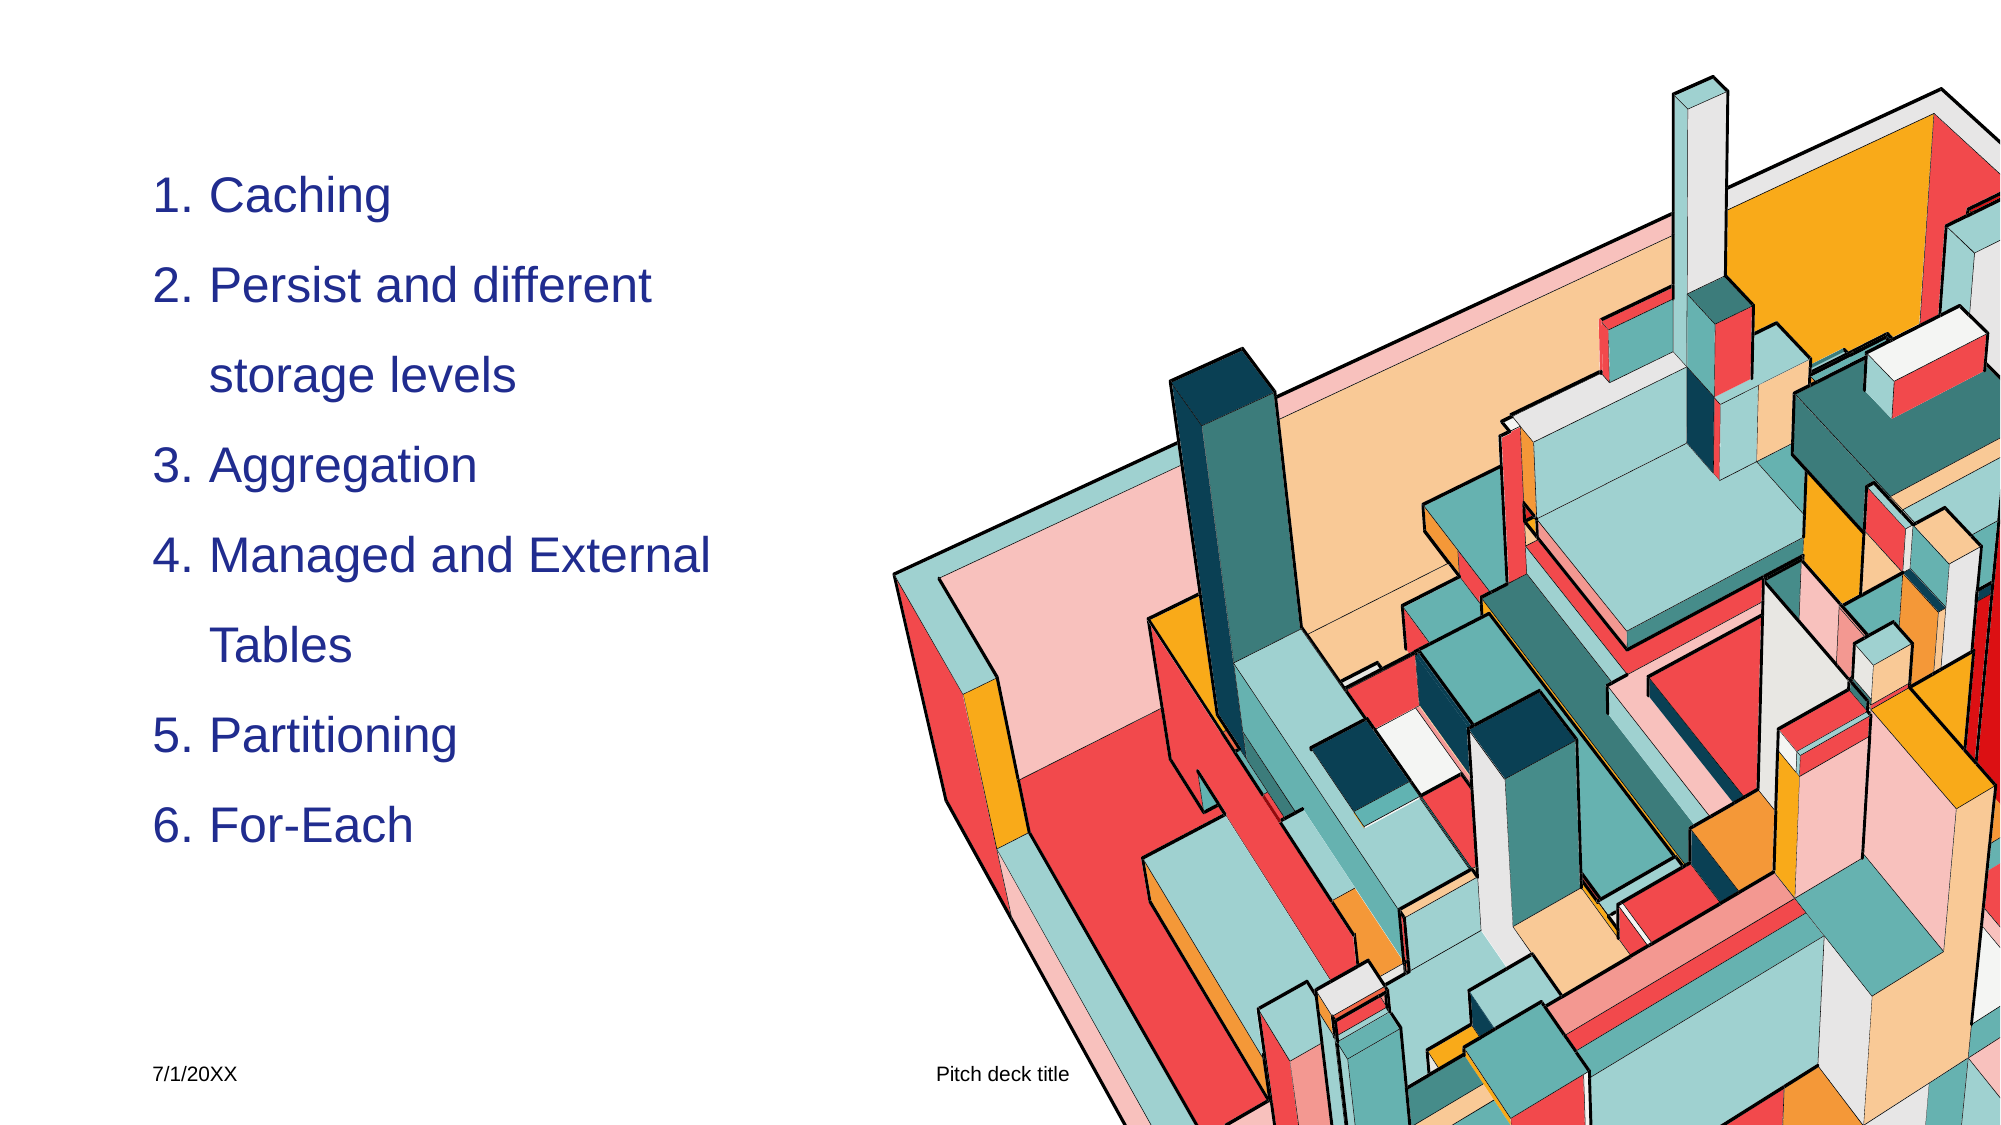

Caching
Persist and different storage levels
Aggregation
Managed and External Tables
Partitioning
For-Each

7/1/20XX
Pitch deck title
76